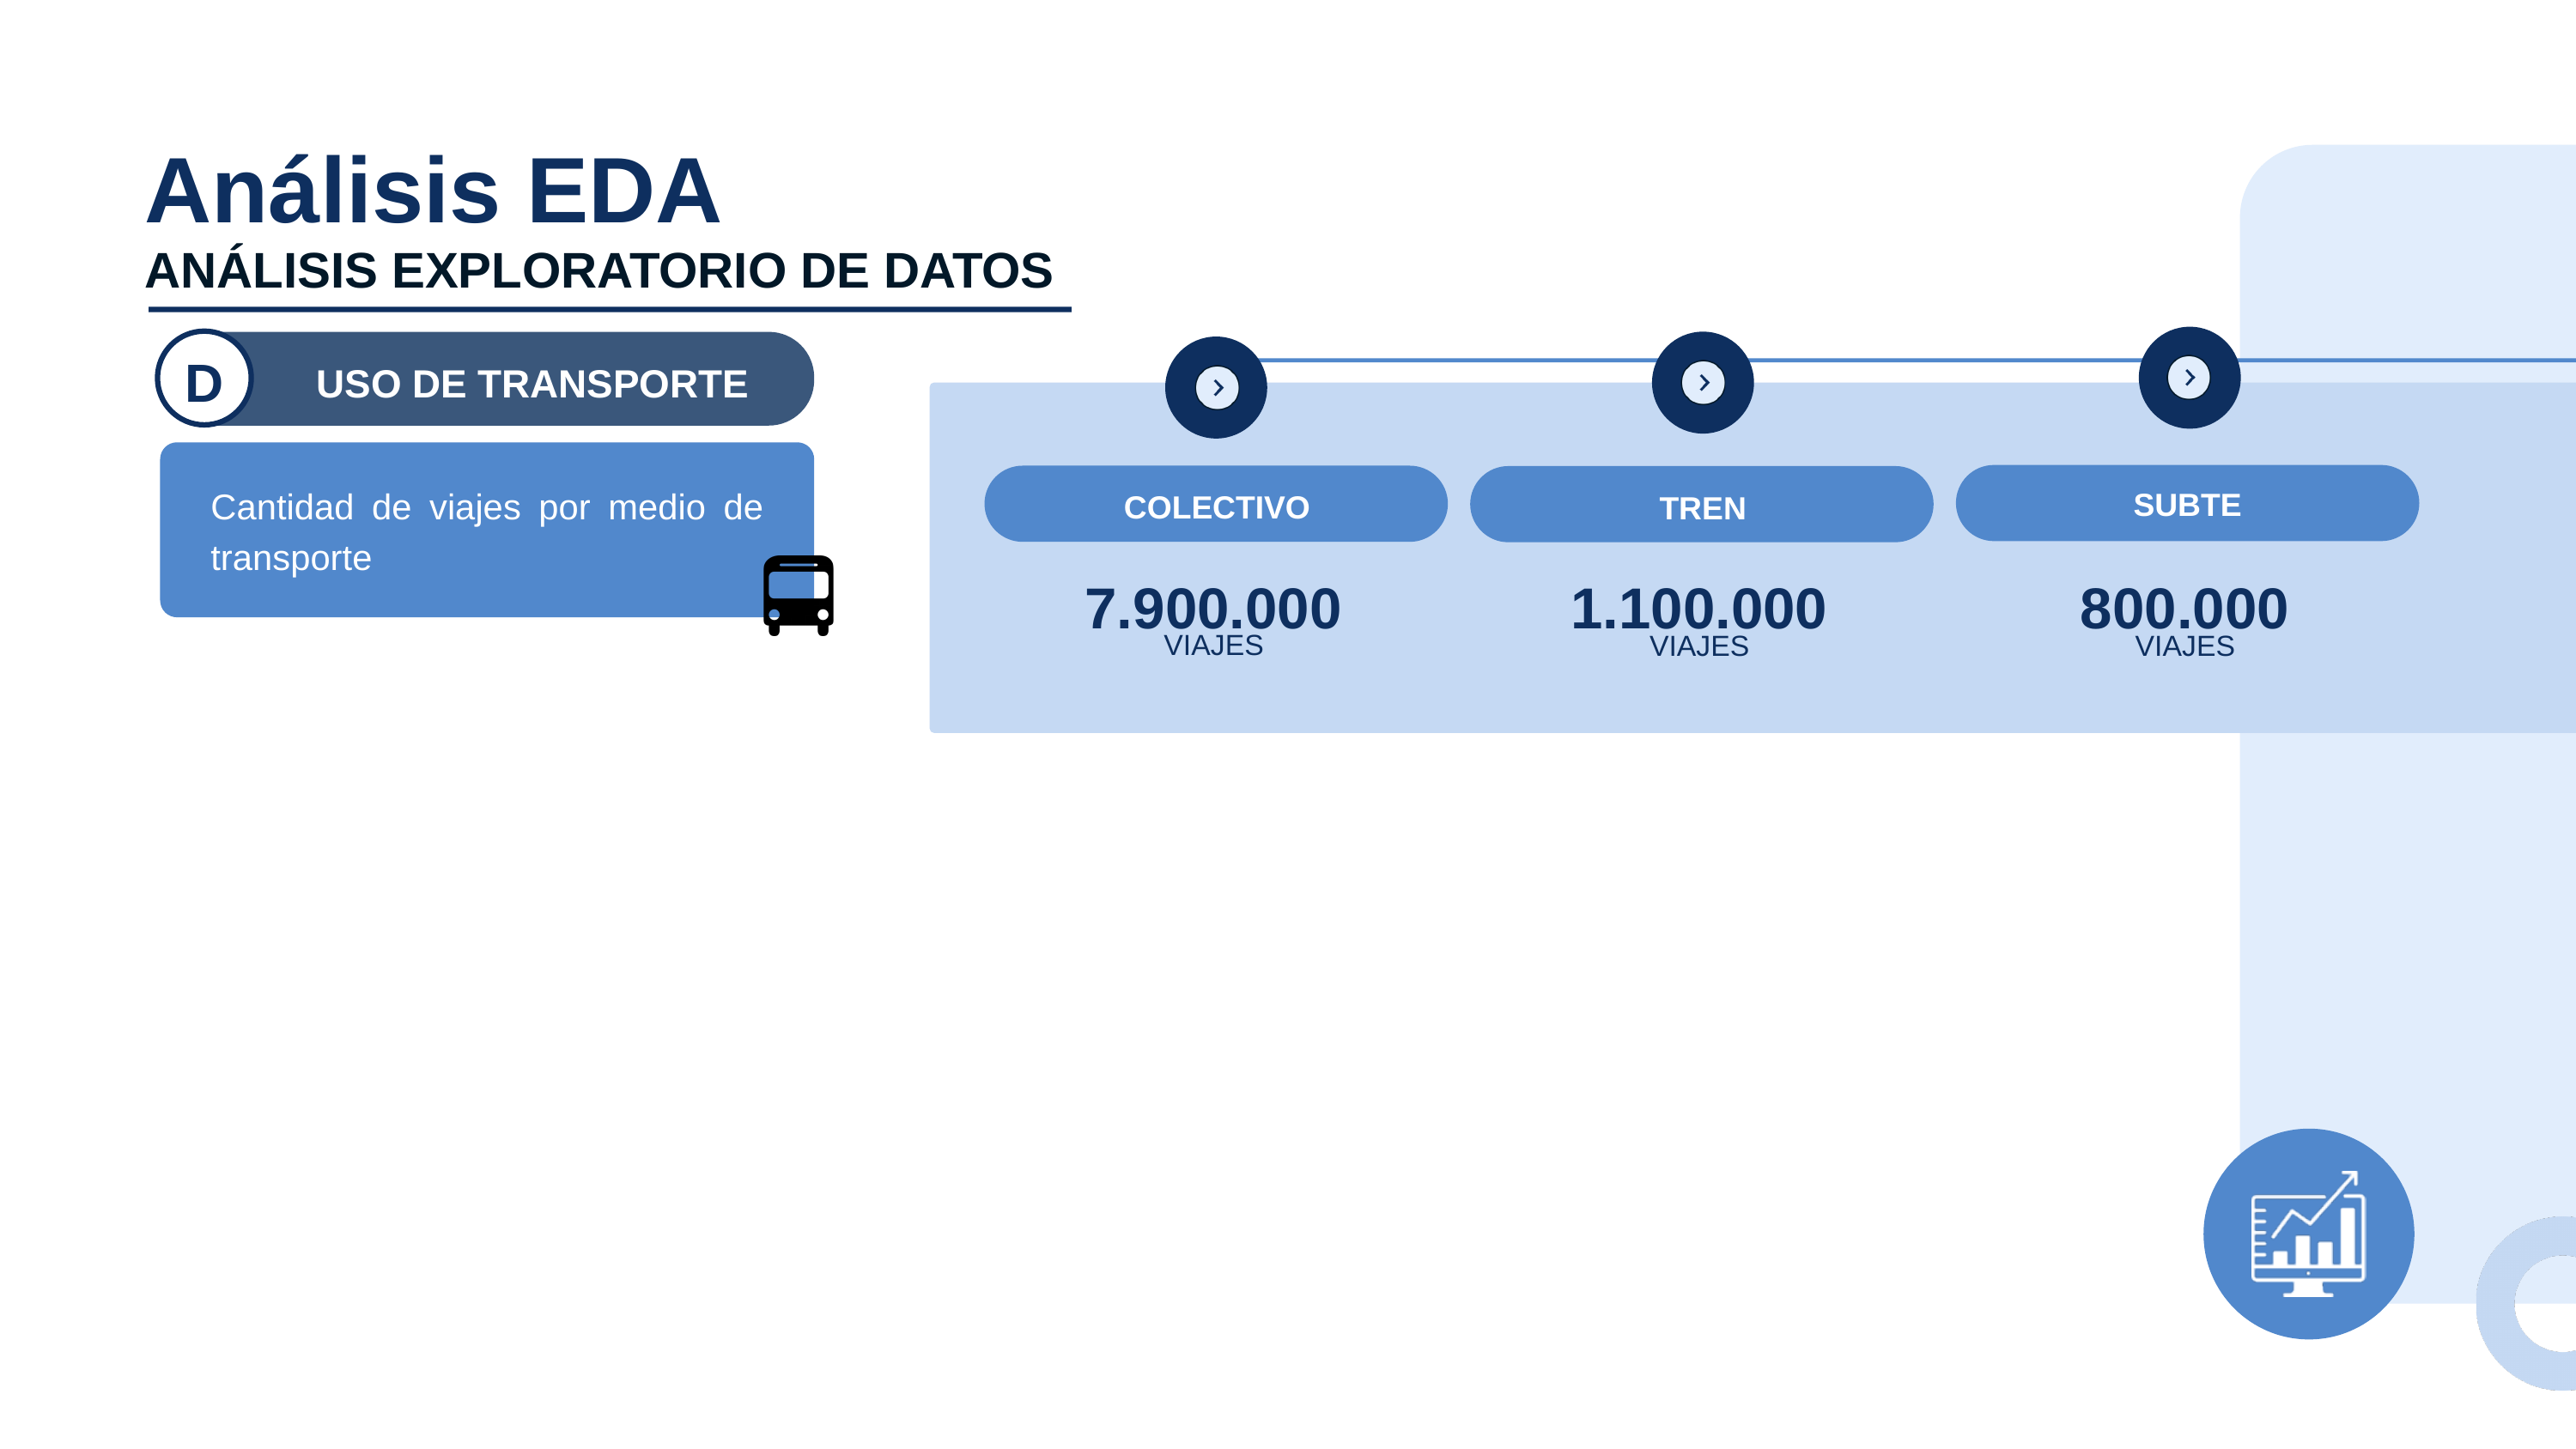

Análisis EDA

ANÁLISIS EXPLORATORIO DE DATOS

D
USO DE TRANSPORTE

Cantidad de viajes por medio de transporte
SUBTE
COLECTIVO
TREN

7.900.000
1.100.000
800.000
VIAJES
VIAJES
VIAJES